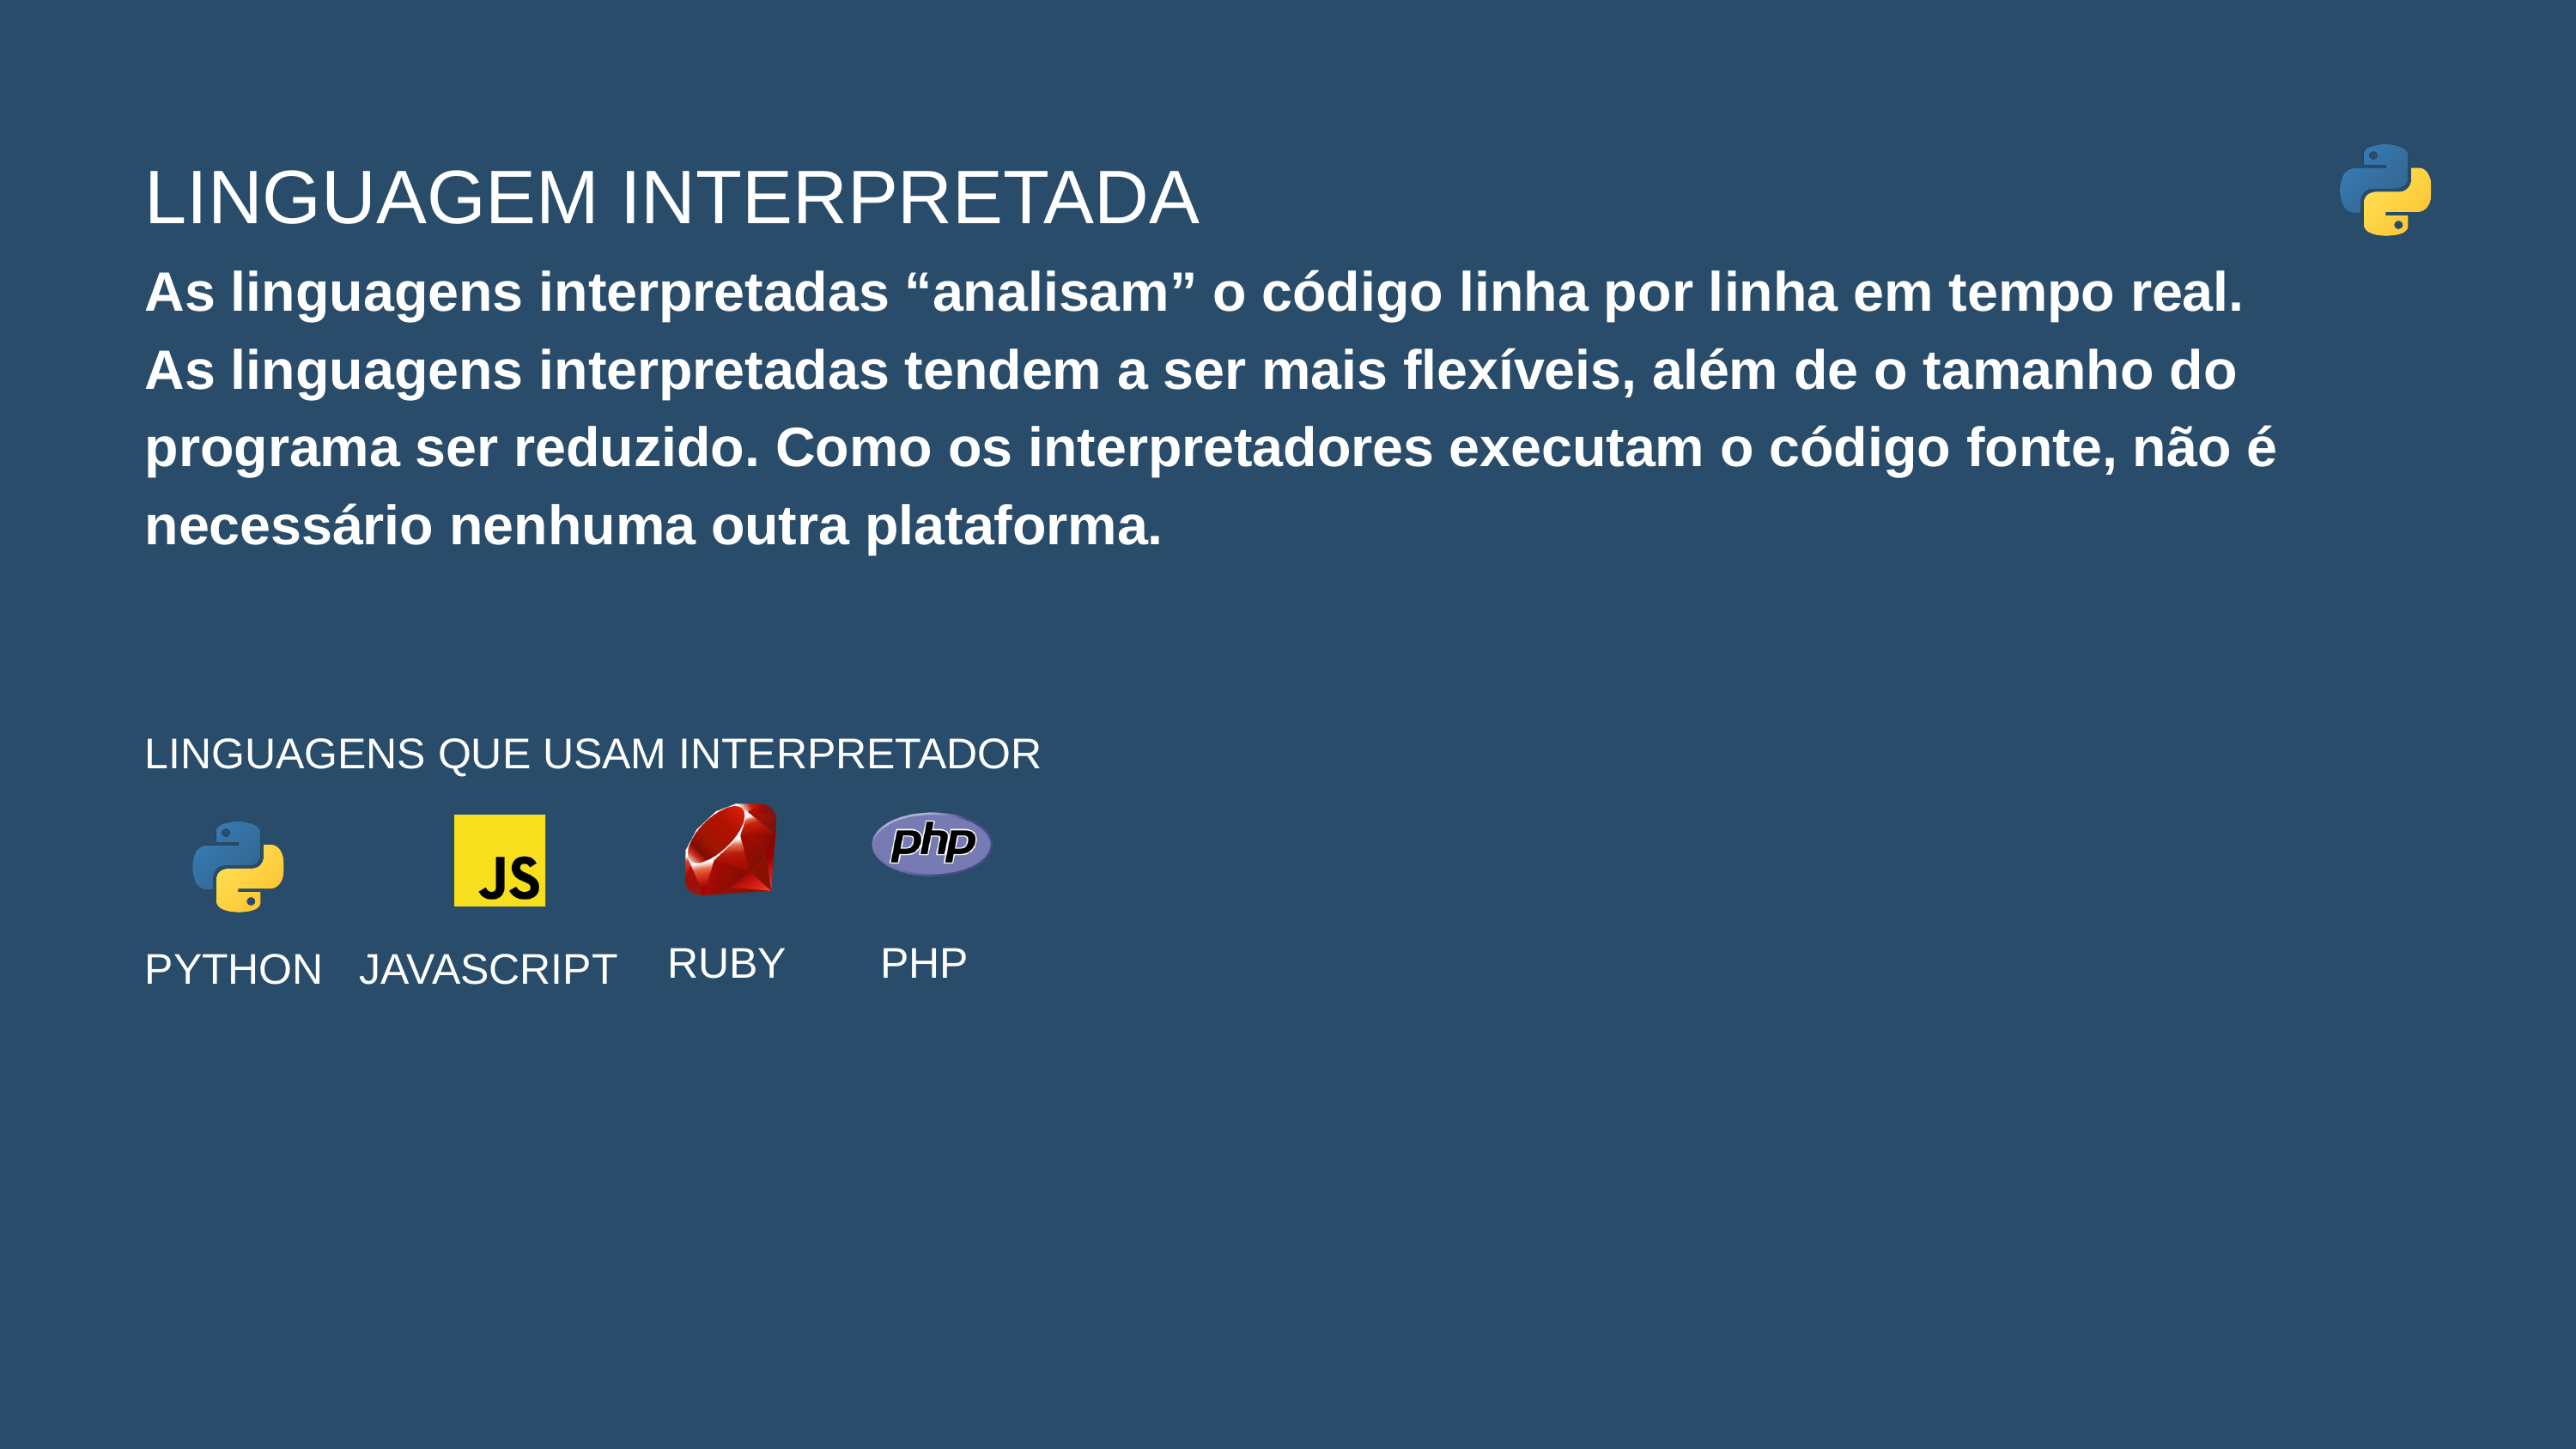

LINGUAGEM INTERPRETADA

As linguagens interpretadas “analisam” o código linha por linha em tempo real.
As linguagens interpretadas tendem a ser mais flexíveis, além de o tamanho do programa ser reduzido. Como os interpretadores executam o código fonte, não é necessário nenhuma outra plataforma.
LINGUAGENS QUE USAM INTERPRETADOR

RUBY
PHP
PYTHON
JAVASCRIPT